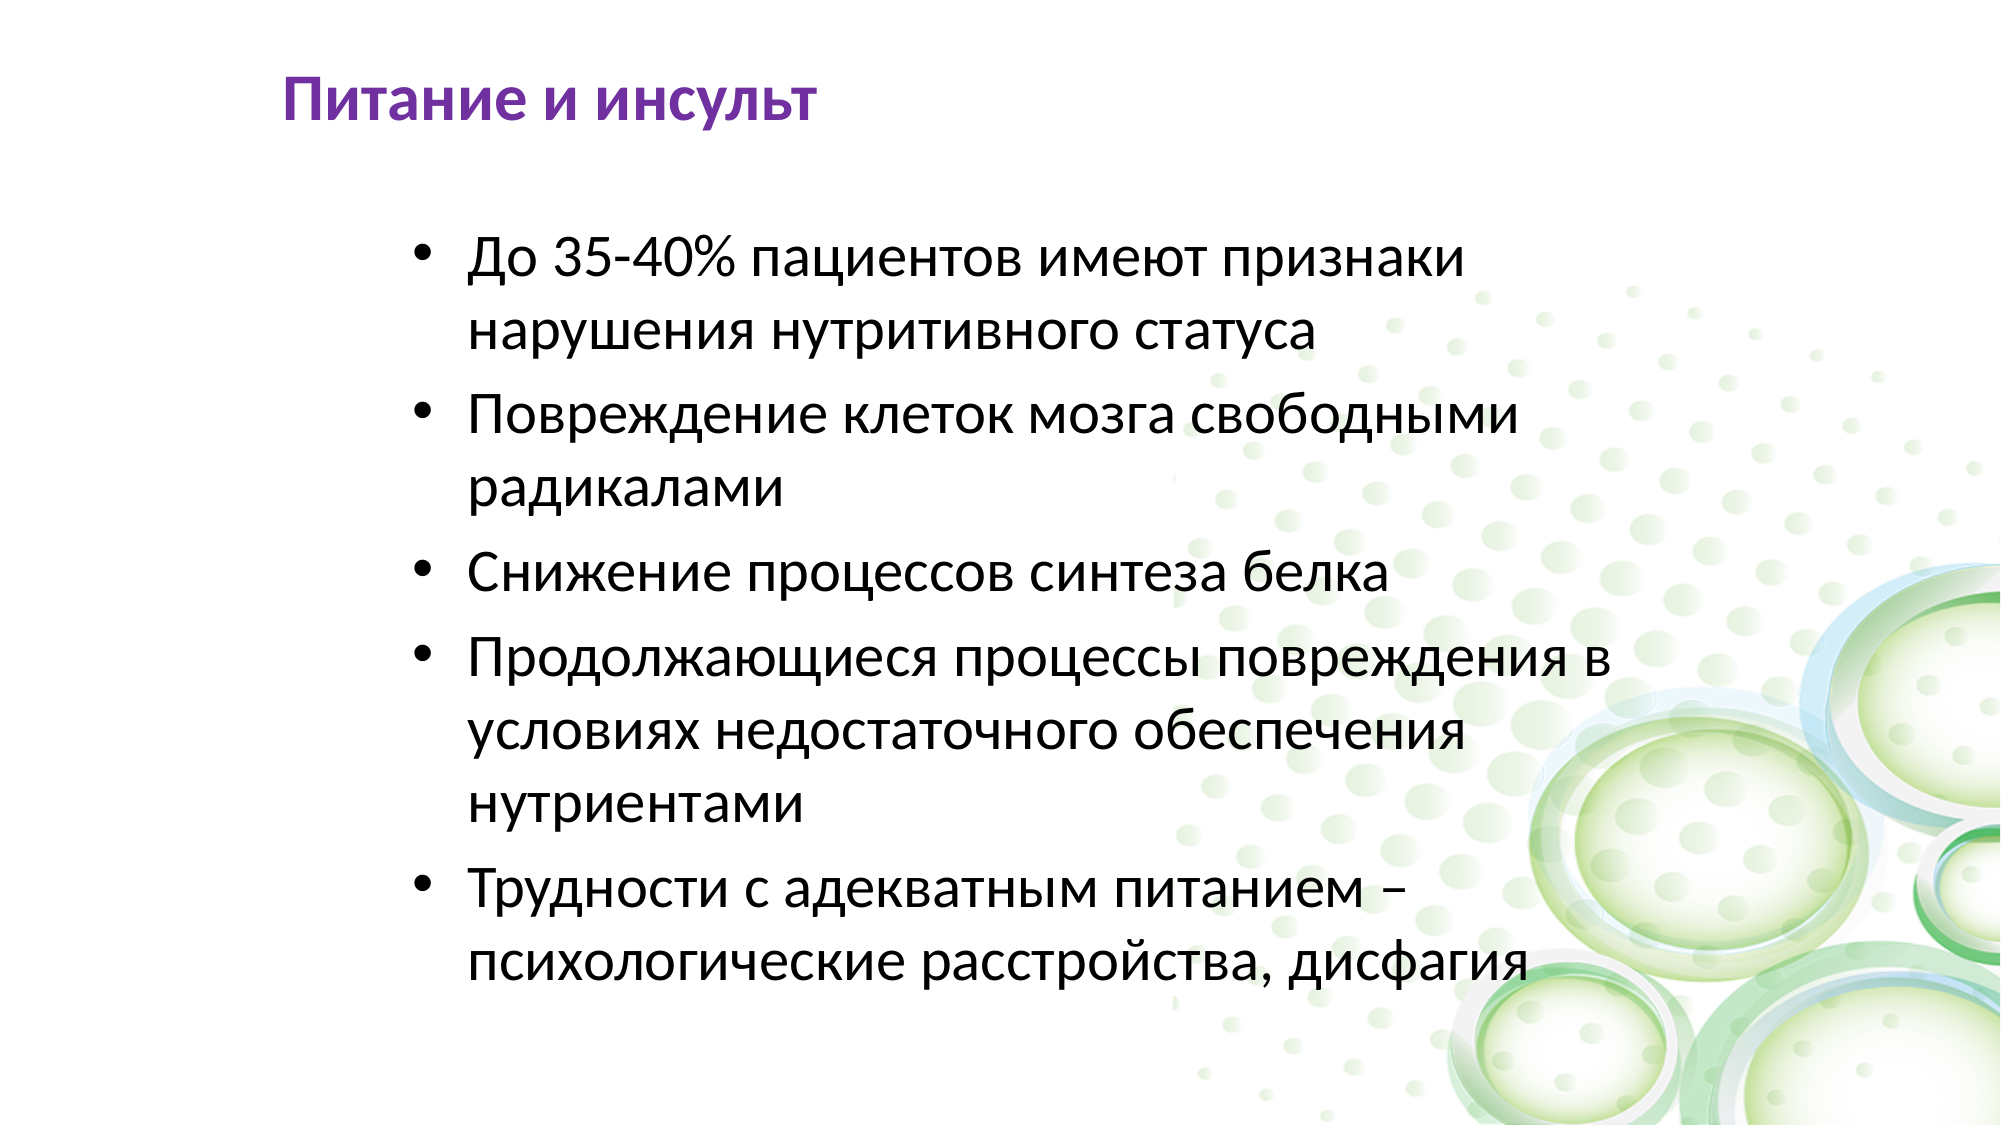

# Питание и инсульт
До 35-40% пациентов имеют признаки нарушения нутритивного статуса
Повреждение клеток мозга свободными радикалами
Снижение процессов синтеза белка
Продолжающиеся процессы повреждения в условиях недостаточного обеспечения нутриентами
Трудности с адекватным питанием – психологические расстройства, дисфагия